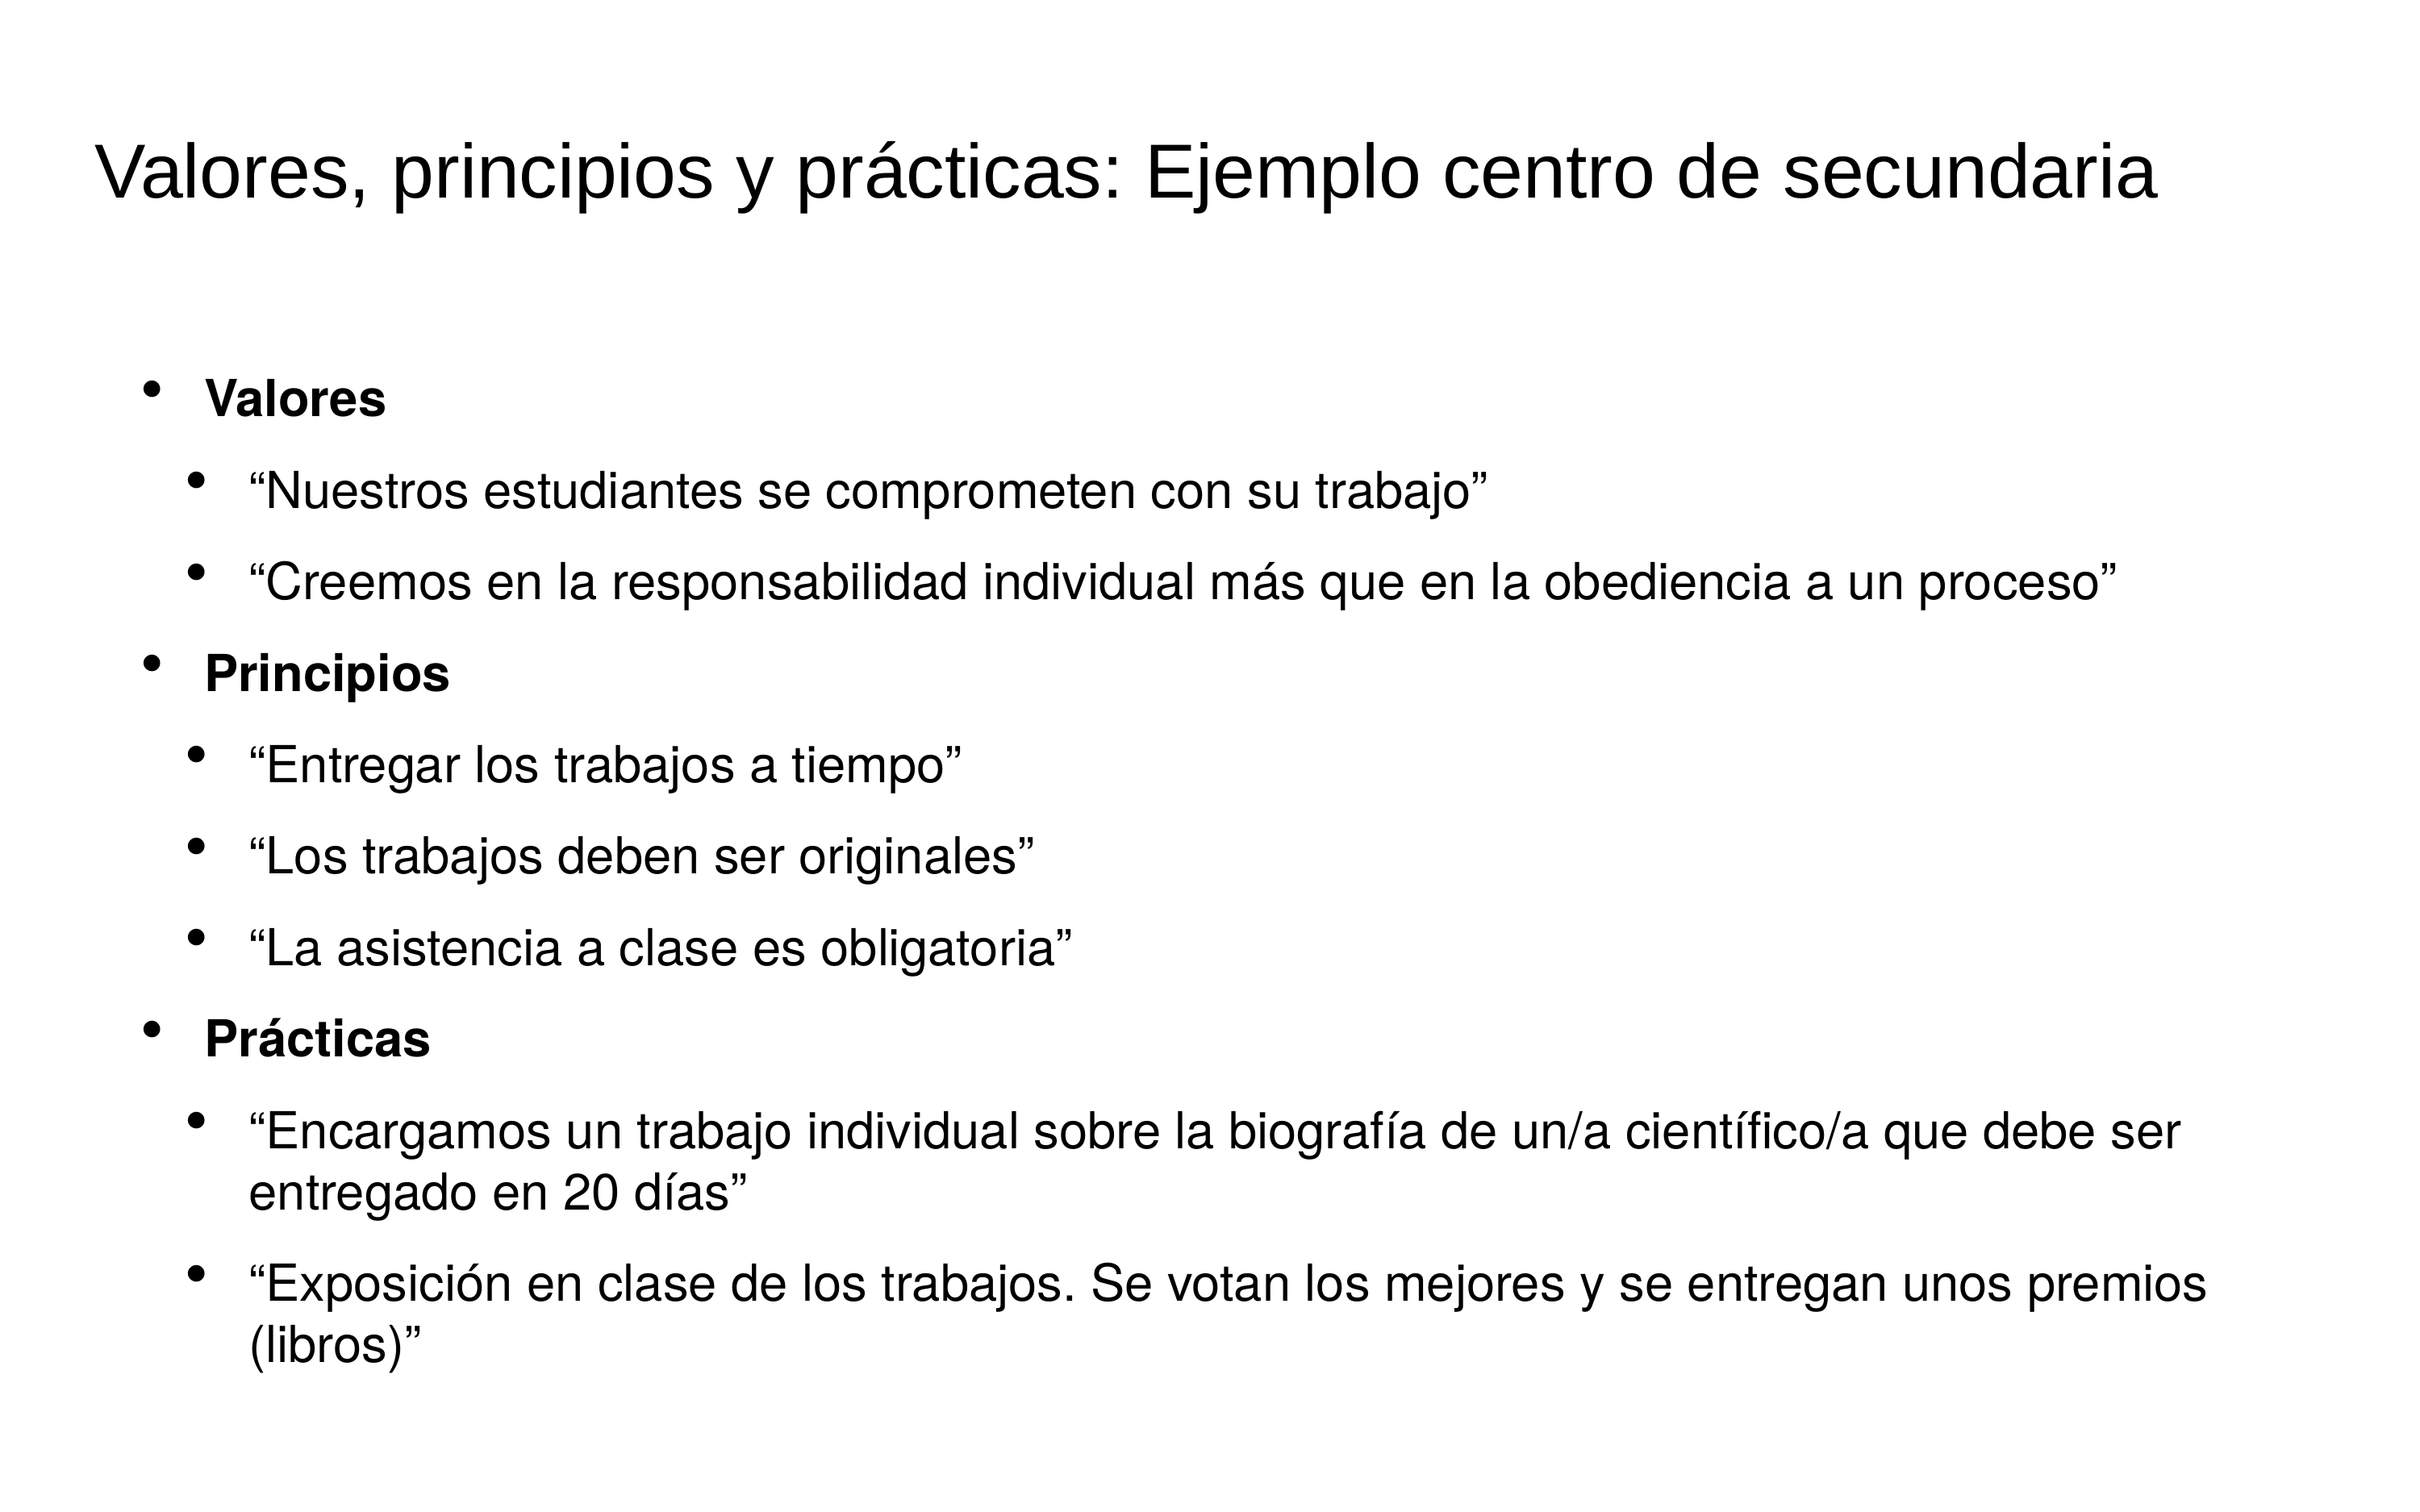

Valores, principios y prácticas: Ejemplo centro de secundaria
Valores
“Nuestros estudiantes se comprometen con su trabajo”
“Creemos en la responsabilidad individual más que en la obediencia a un proceso”
Principios
“Entregar los trabajos a tiempo”
“Los trabajos deben ser originales”
“La asistencia a clase es obligatoria”
Prácticas
“Encargamos un trabajo individual sobre la biografía de un/a científico/a que debe ser entregado en 20 días”
“Exposición en clase de los trabajos. Se votan los mejores y se entregan unos premios (libros)”
3